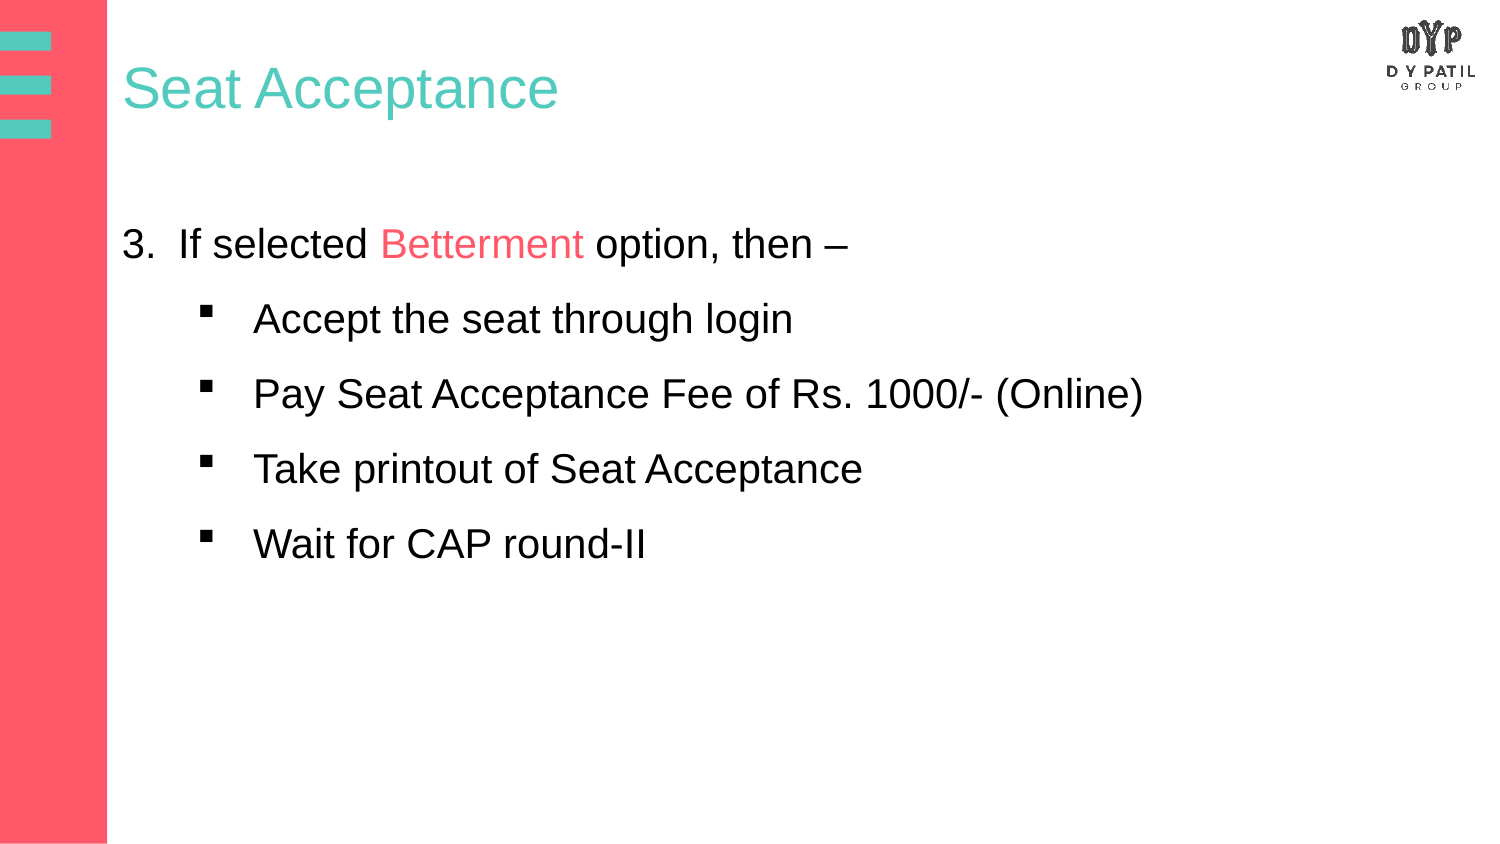

Seat Acceptance
If selected Betterment option, then –
Accept the seat through login
Pay Seat Acceptance Fee of Rs. 1000/- (Online)
Take printout of Seat Acceptance
Wait for CAP round-II